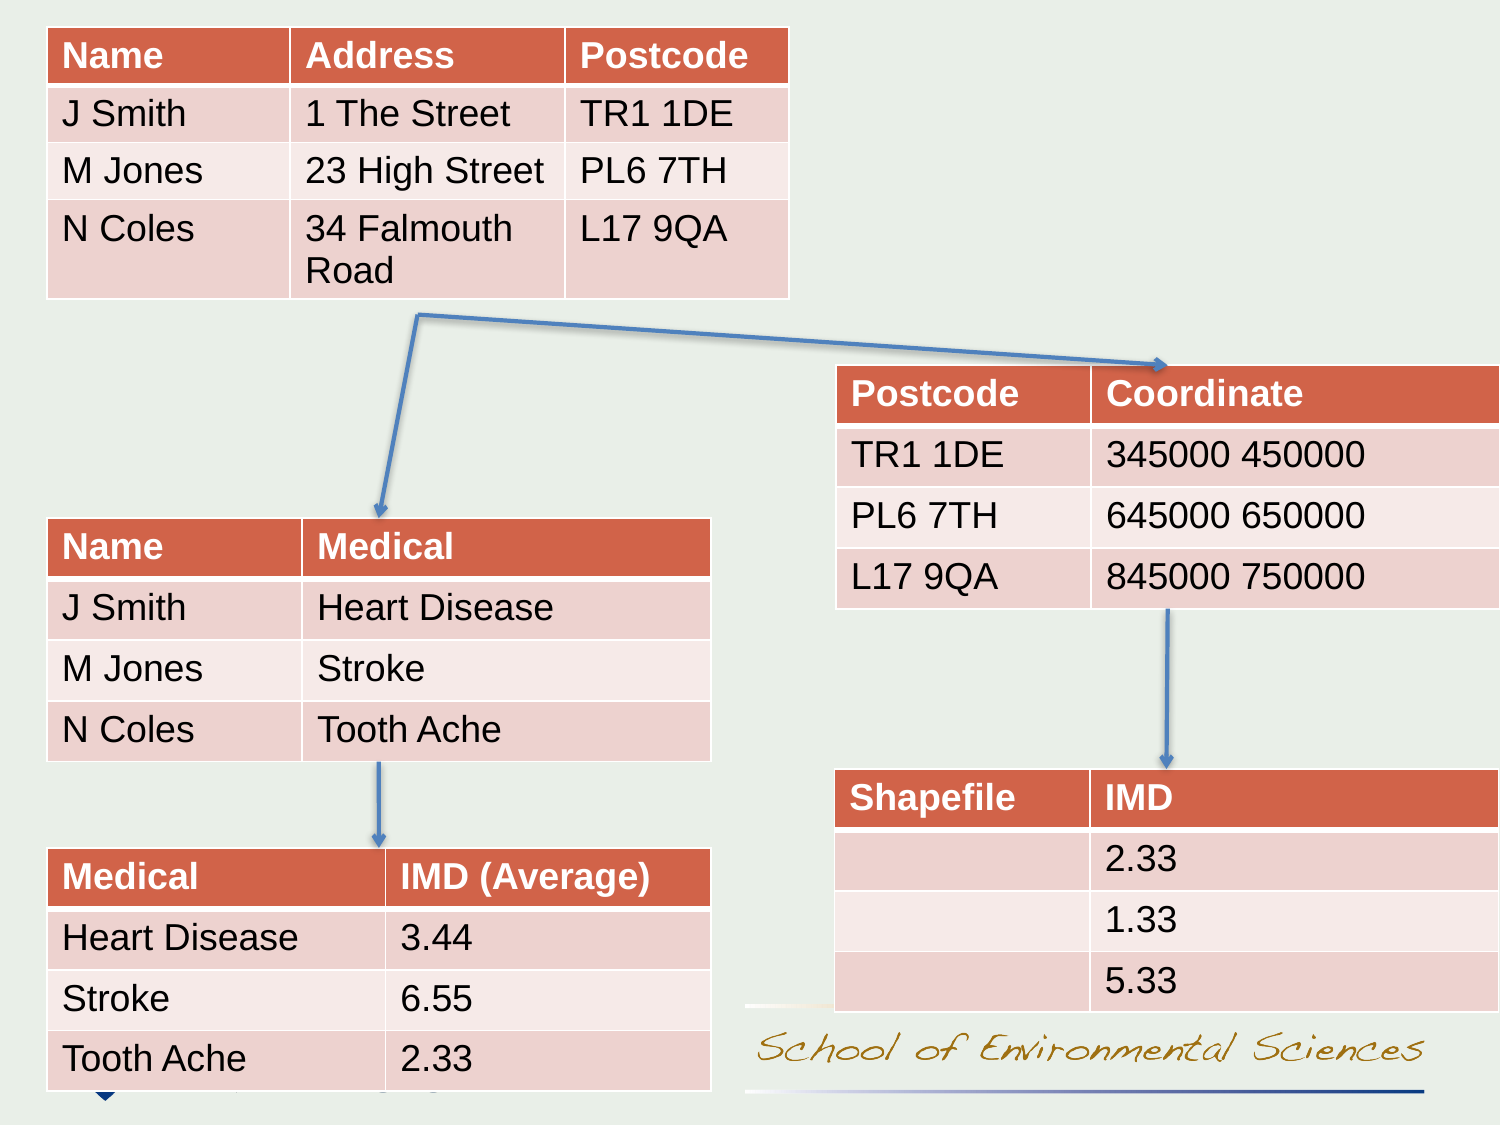

| Name | Address | Postcode |
| --- | --- | --- |
| J Smith | 1 The Street | TR1 1DE |
| M Jones | 23 High Street | PL6 7TH |
| N Coles | 34 Falmouth Road | L17 9QA |

| Postcode | Coordinate |
| --- | --- |
| TR1 1DE | 345000 450000 |
| PL6 7TH | 645000 650000 |
| L17 9QA | 845000 750000 |
| Name | Medical |
| --- | --- |
| J Smith | Heart Disease |
| M Jones | Stroke |
| N Coles | Tooth Ache |

| Shapefile | IMD |
| --- | --- |
|  | 2.33 |
|  | 1.33 |
|  | 5.33 |
| Medical | IMD (Average) |
| --- | --- |
| Heart Disease | 3.44 |
| Stroke | 6.55 |
| Tooth Ache | 2.33 |